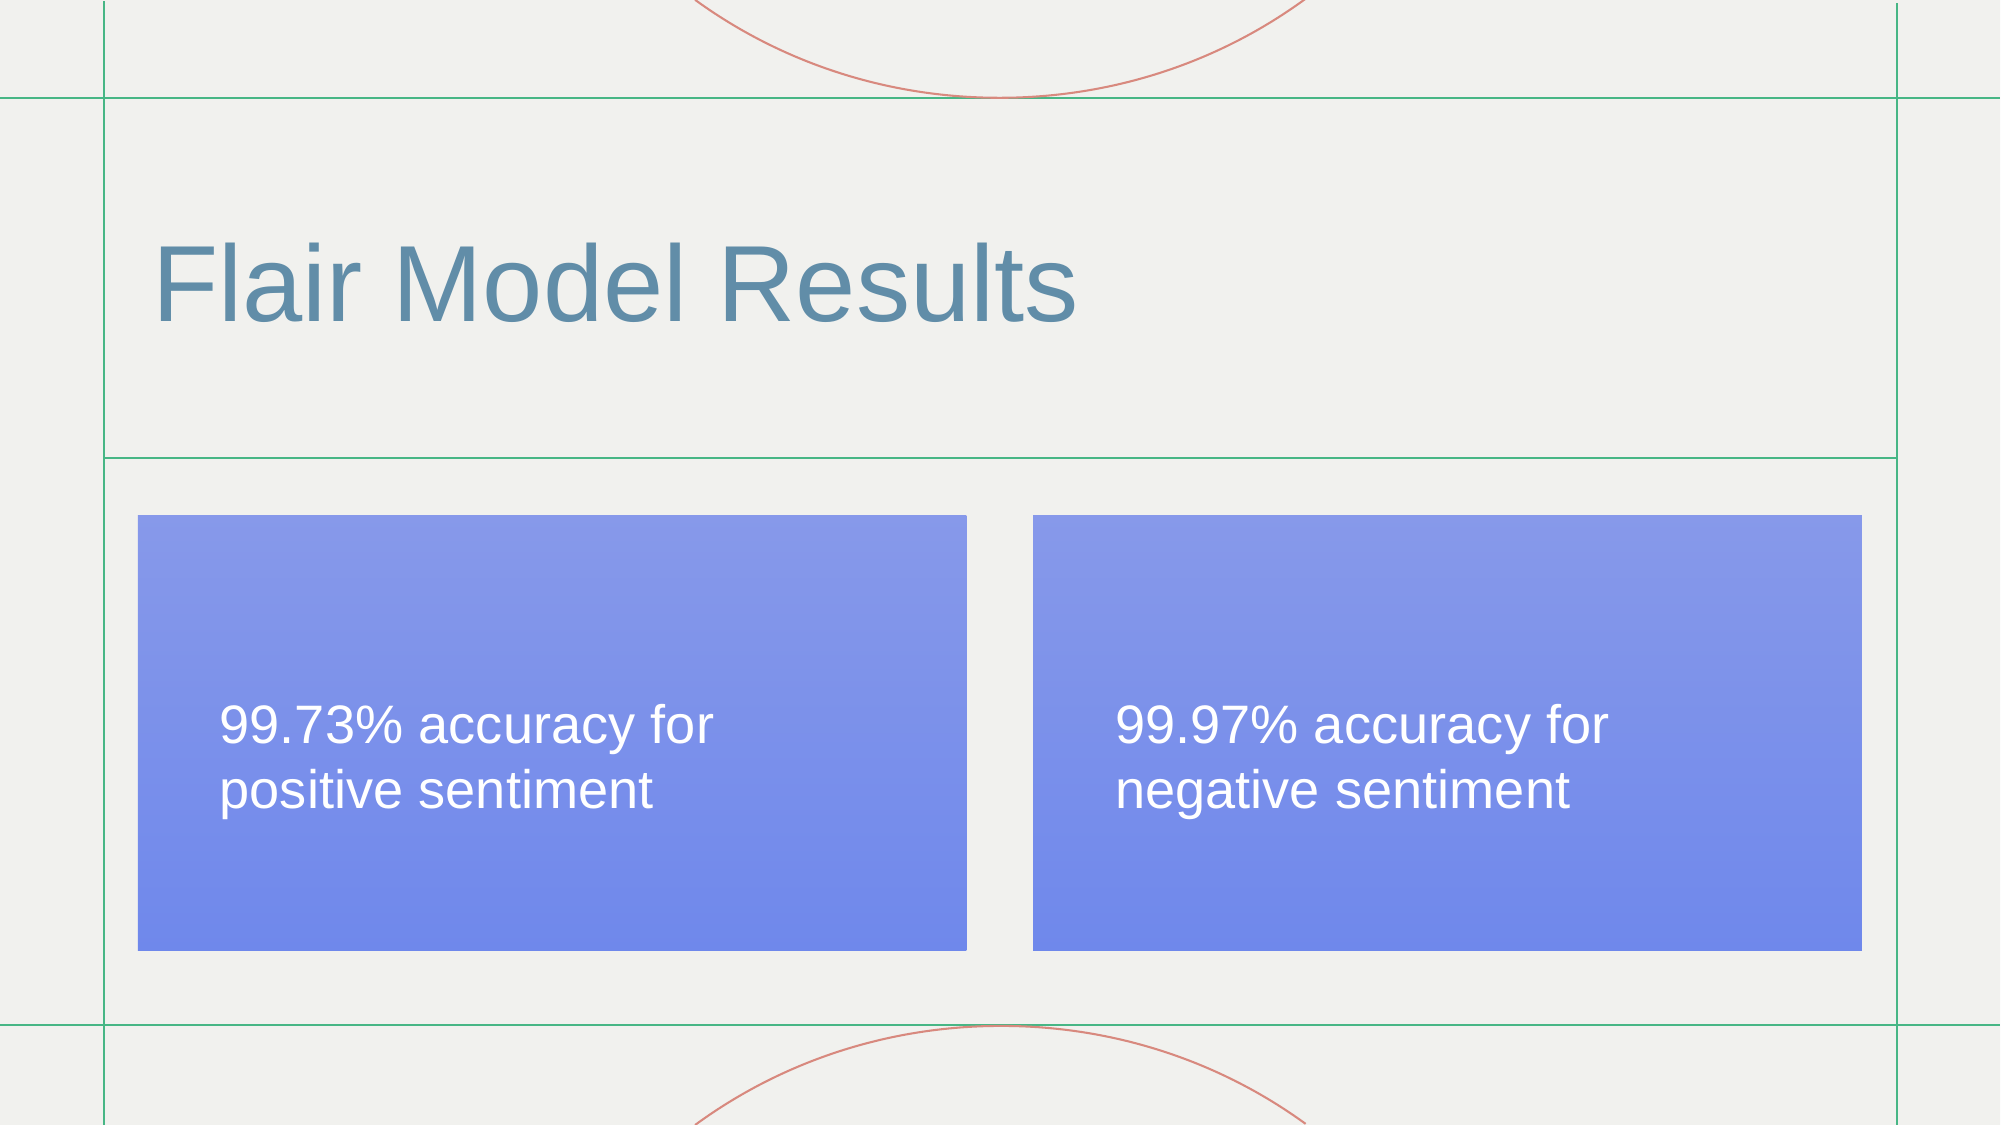

# Flair Model Results

99.73% accuracy for positive sentiment

99.97% accuracy for negative sentiment